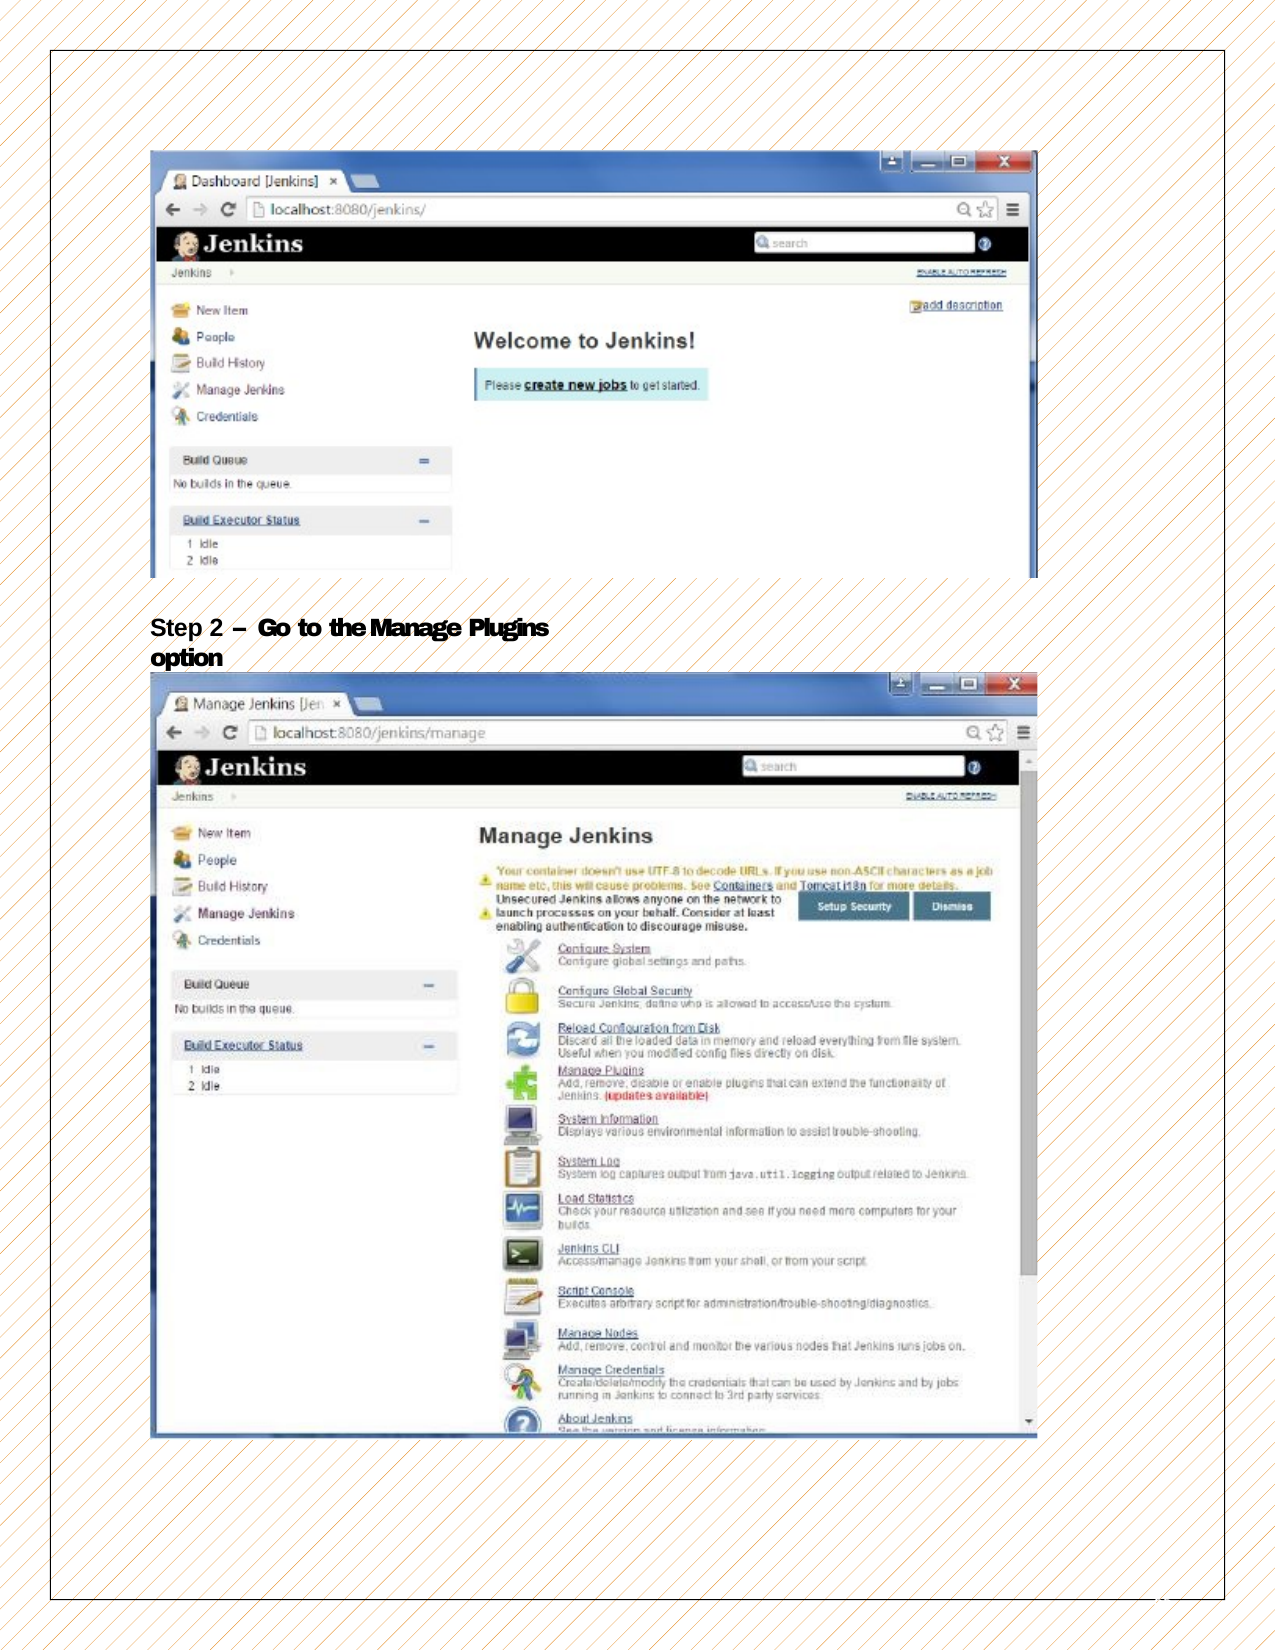

Step 2 − Go to the Manage Plugins option
65